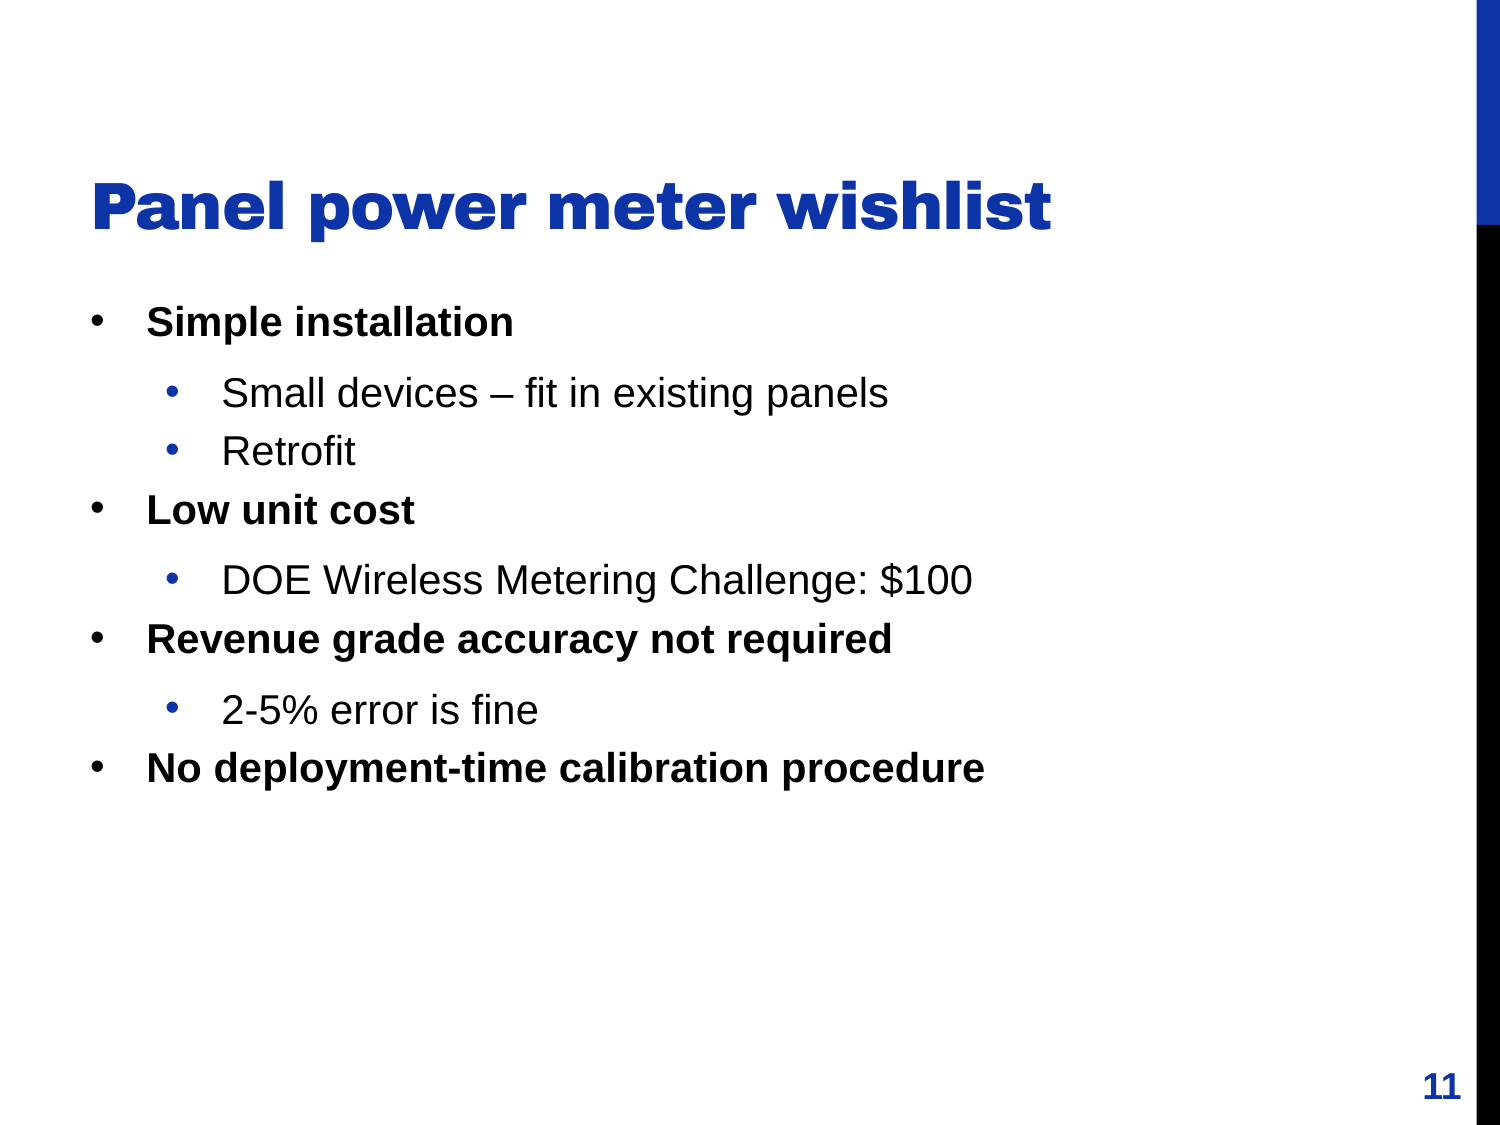

# Panel power meter wishlist
Simple installation
Small devices – fit in existing panels
Retrofit
Low unit cost
DOE Wireless Metering Challenge: $100
Revenue grade accuracy not required
2-5% error is fine
No deployment-time calibration procedure
11